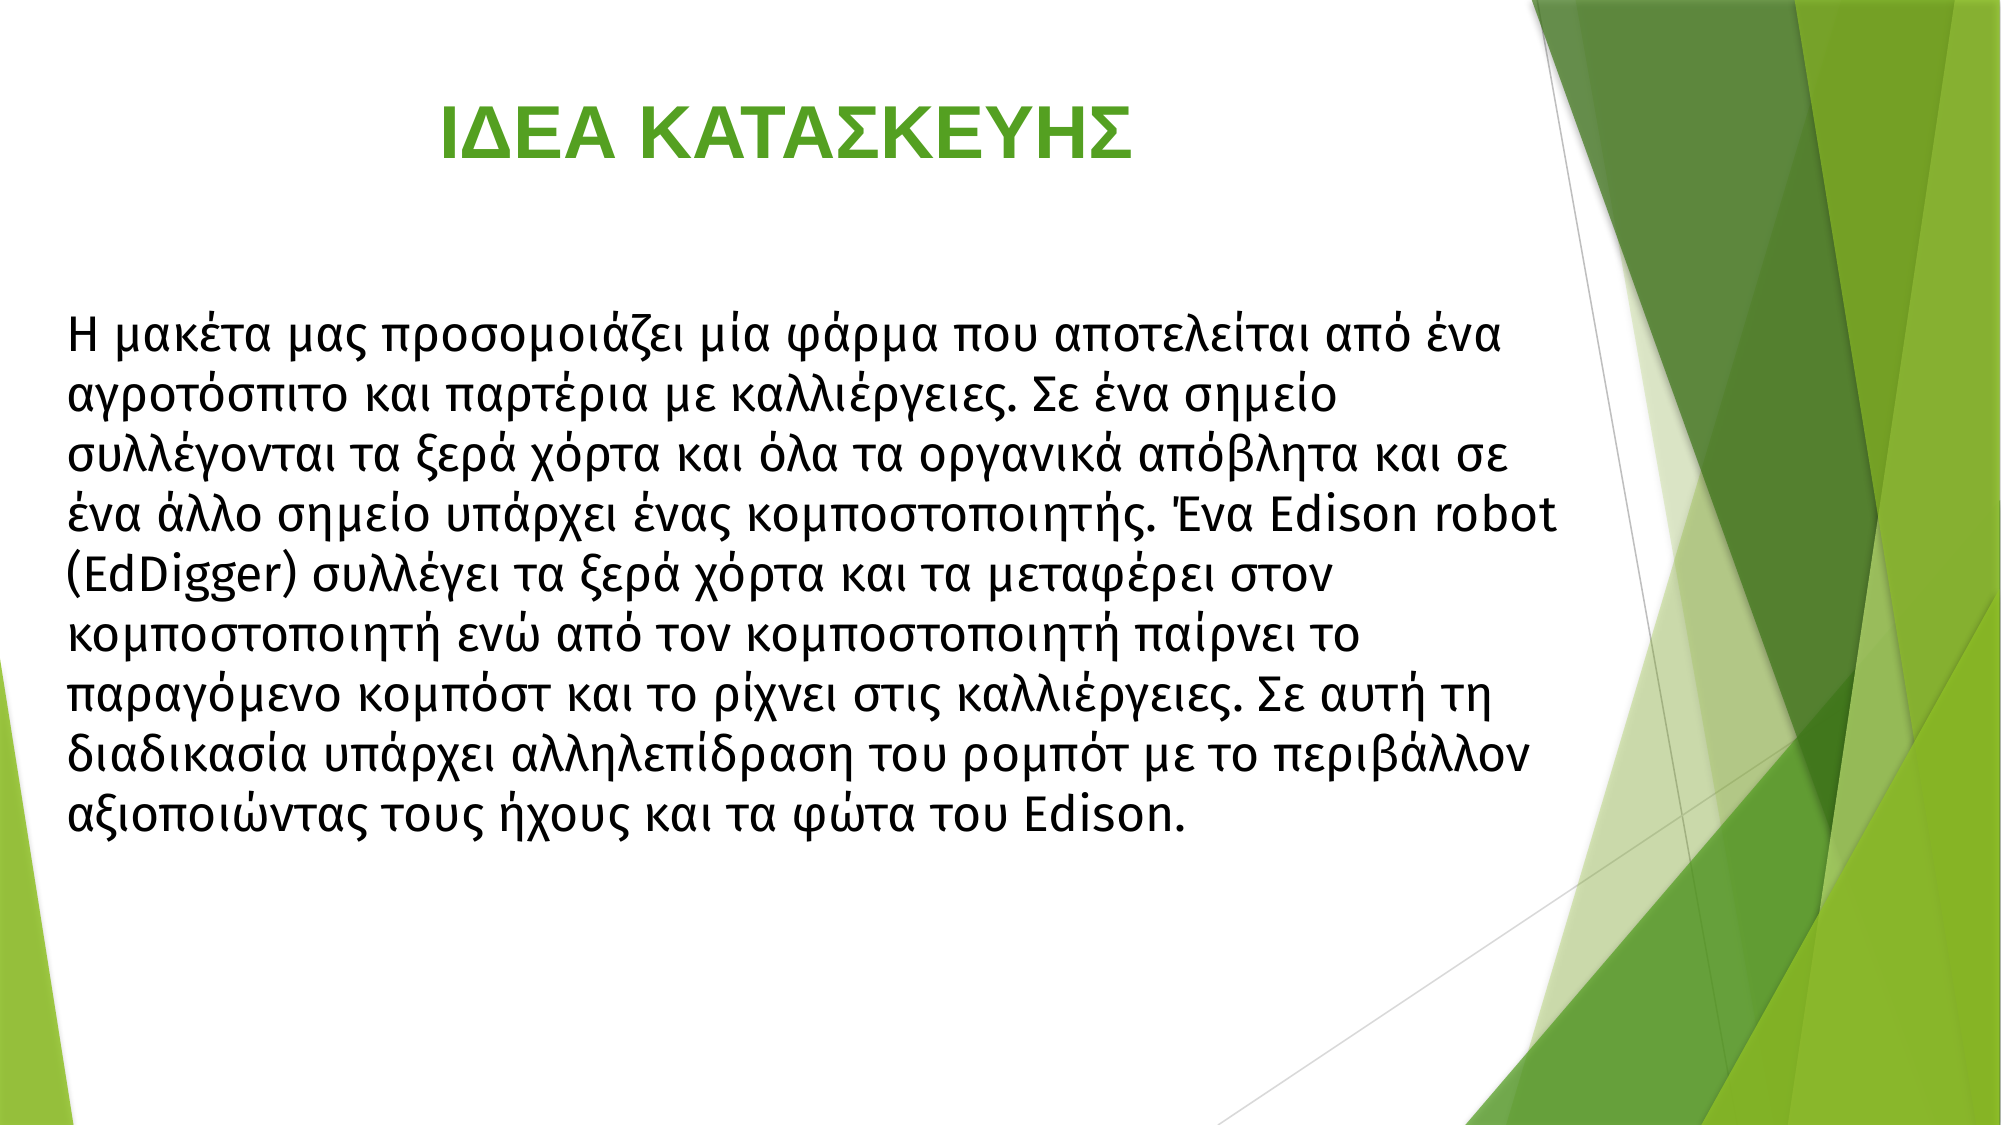

ΙΔΕΑ ΚΑΤΑΣΚΕΥΗΣ
Η μακέτα μας προσομοιάζει μία φάρμα που αποτελείται από ένα αγροτόσπιτο και παρτέρια με καλλιέργειες. Σε ένα σημείο συλλέγονται τα ξερά χόρτα και όλα τα οργανικά απόβλητα και σε ένα άλλο σημείο υπάρχει ένας κομποστοποιητής. Ένα Edison robot (EdDigger) συλλέγει τα ξερά χόρτα και τα μεταφέρει στον κομποστοποιητή ενώ από τον κομποστοποιητή παίρνει το παραγόμενο κομπόστ και το ρίχνει στις καλλιέργειες. Σε αυτή τη διαδικασία υπάρχει αλληλεπίδραση του ρομπότ με το περιβάλλον αξιοποιώντας τους ήχους και τα φώτα του Edison.